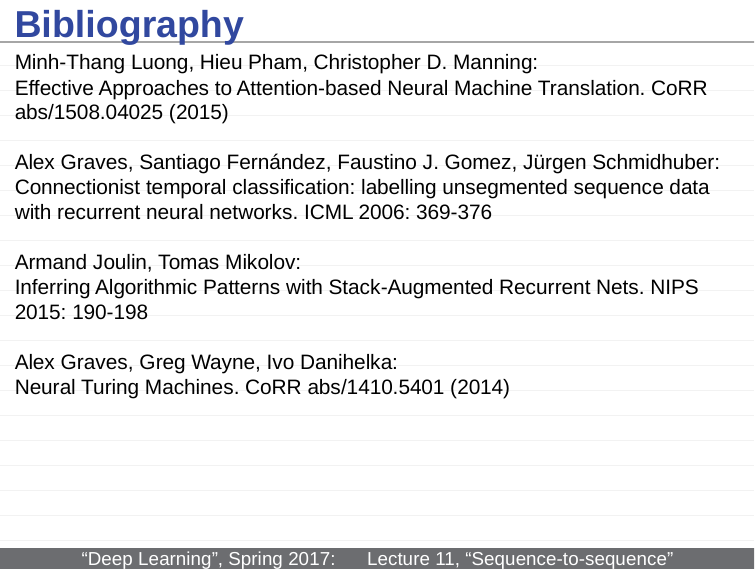

# Bibliography
Minh-Thang Luong, Hieu Pham, Christopher D. Manning:
Effective Approaches to Attention-based Neural Machine Translation. CoRR abs/1508.04025 (2015)

Alex Graves, Santiago Fernández, Faustino J. Gomez, Jürgen Schmidhuber:
Connectionist temporal classification: labelling unsegmented sequence data with recurrent neural networks. ICML 2006: 369-376

Armand Joulin, Tomas Mikolov:
Inferring Algorithmic Patterns with Stack-Augmented Recurrent Nets. NIPS 2015: 190-198

Alex Graves, Greg Wayne, Ivo Danihelka:
Neural Turing Machines. CoRR abs/1410.5401 (2014)